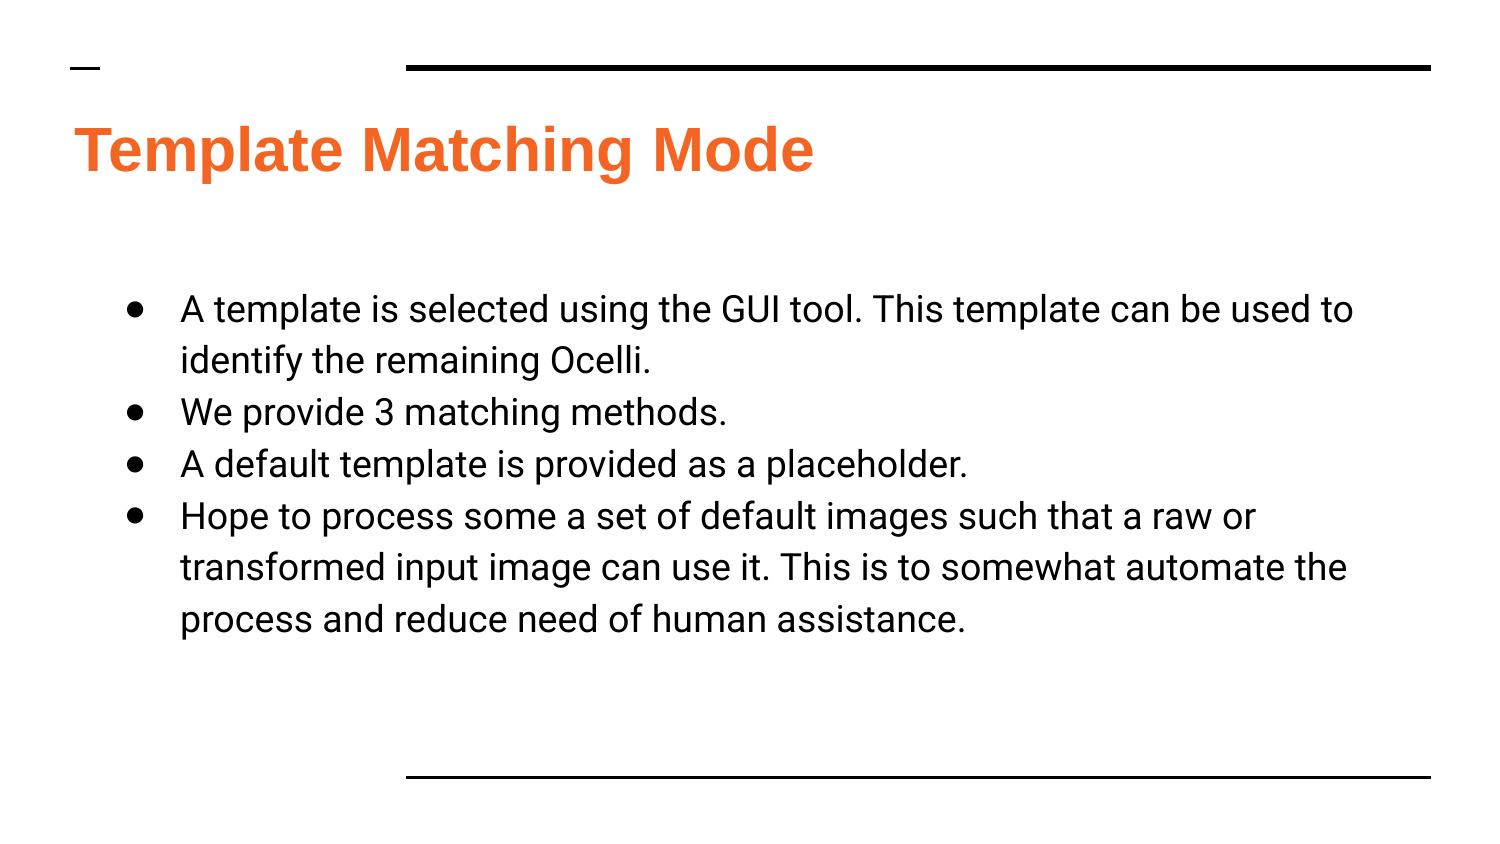

# Template Matching Mode

A template is selected using the GUI tool. This template can be used to identify the remaining Ocelli.
We provide 3 matching methods.
A default template is provided as a placeholder.
Hope to process some a set of default images such that a raw or transformed input image can use it. This is to somewhat automate the process and reduce need of human assistance.